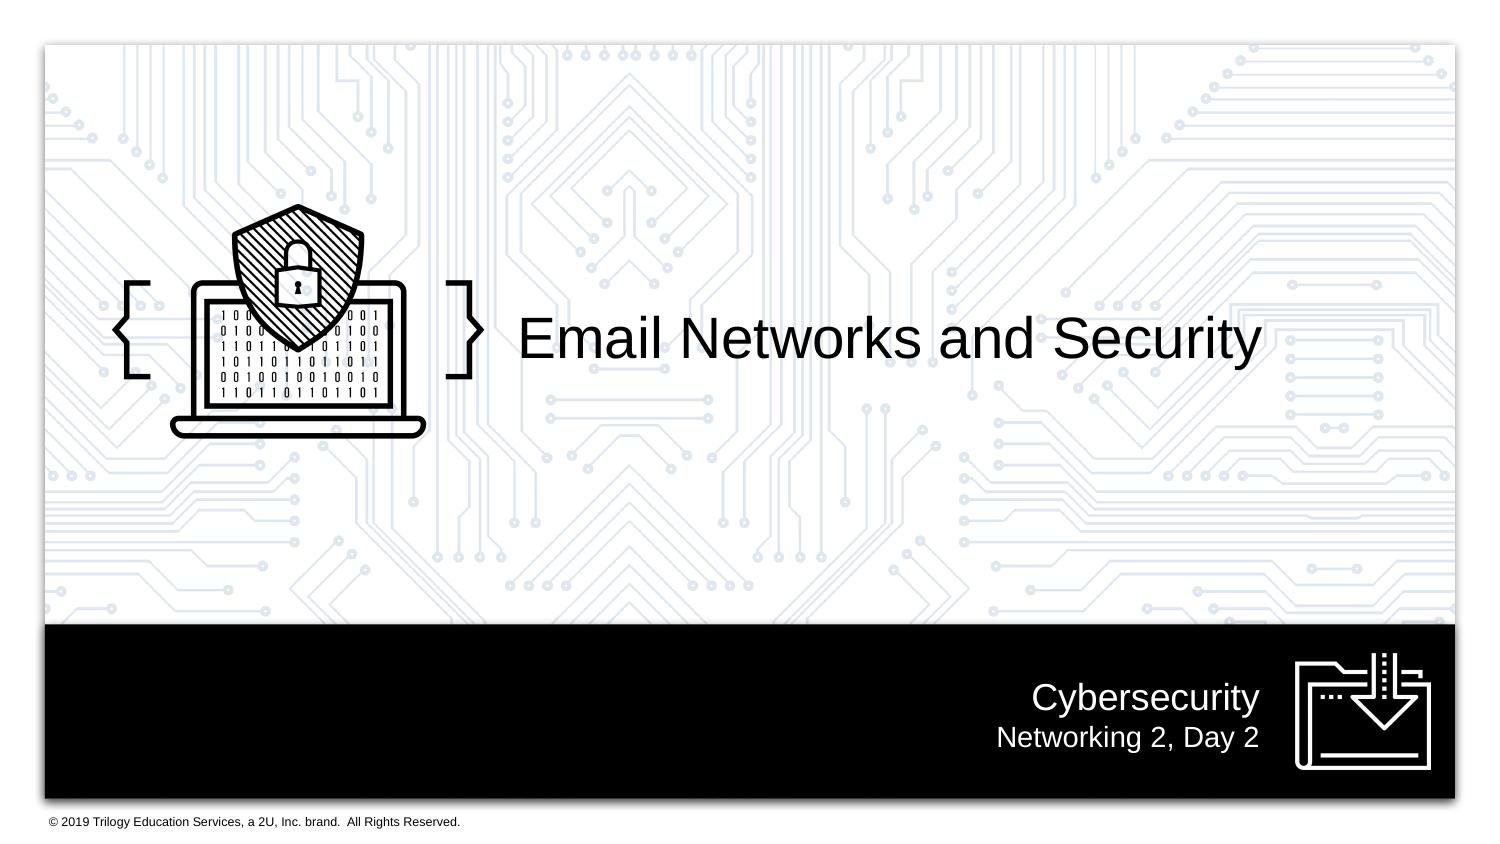

Email Networks and Security
# Networking 2, Day 2